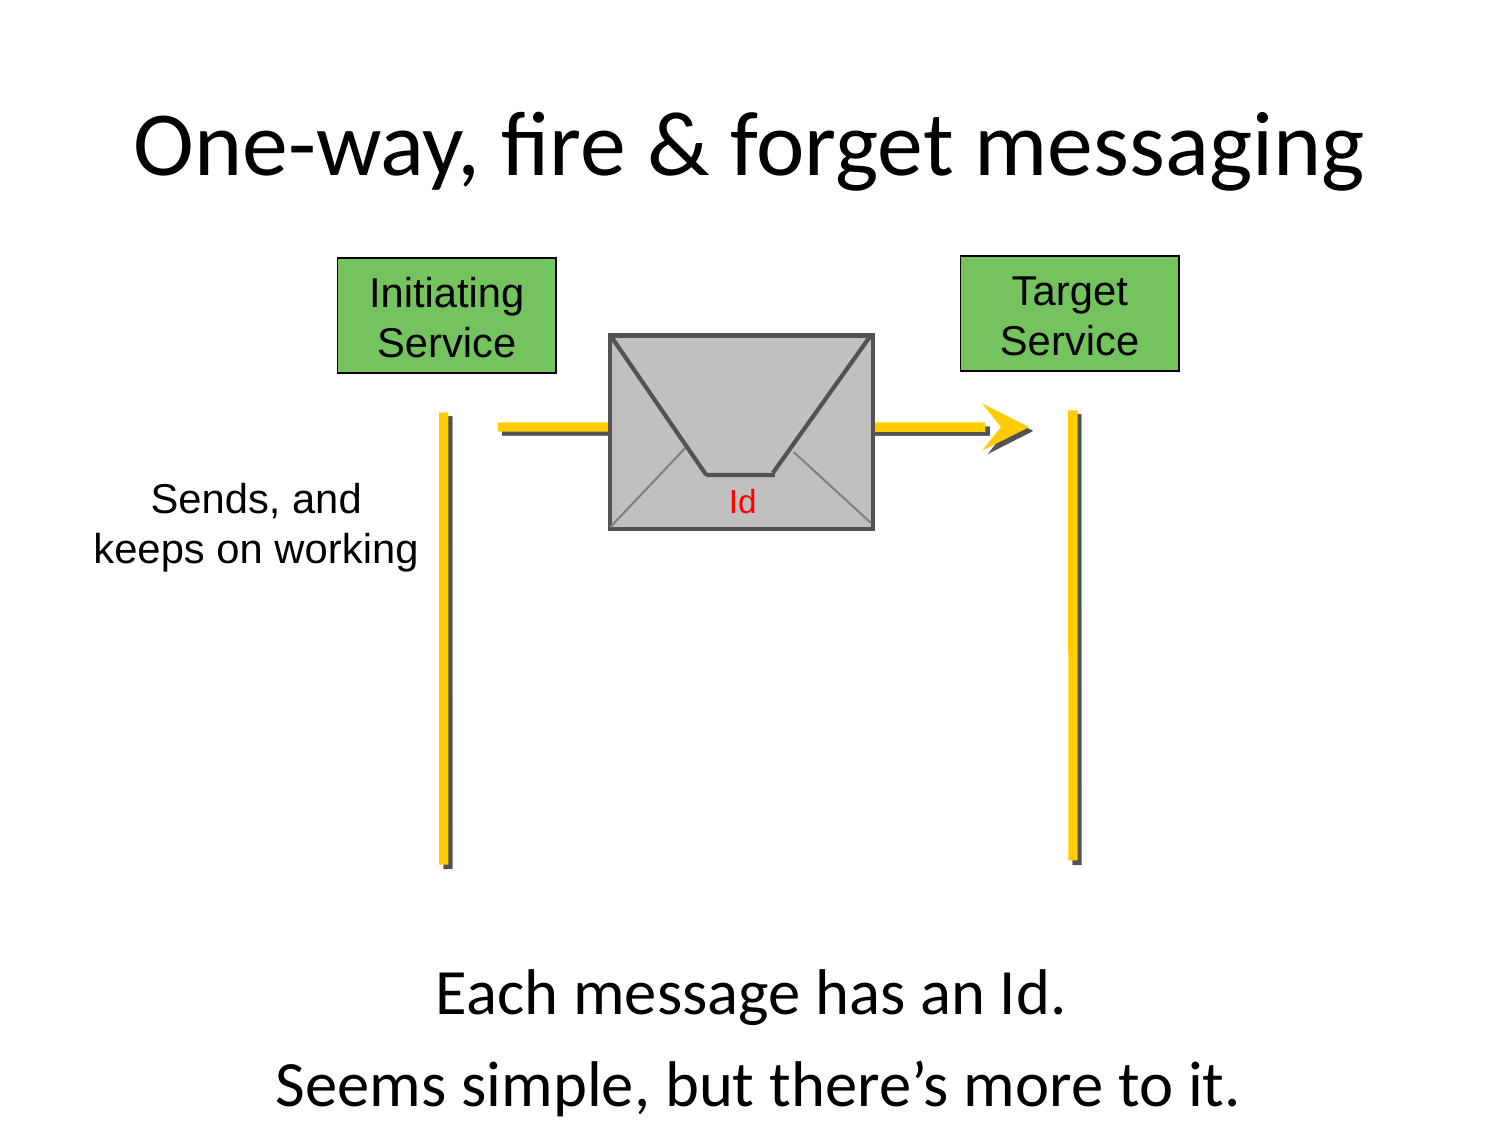

# One-way, fire & forget messaging
Target Service
Initiating Service

Sends, and keeps on working
Id

Each message has an Id.
Seems simple, but there’s more to it.